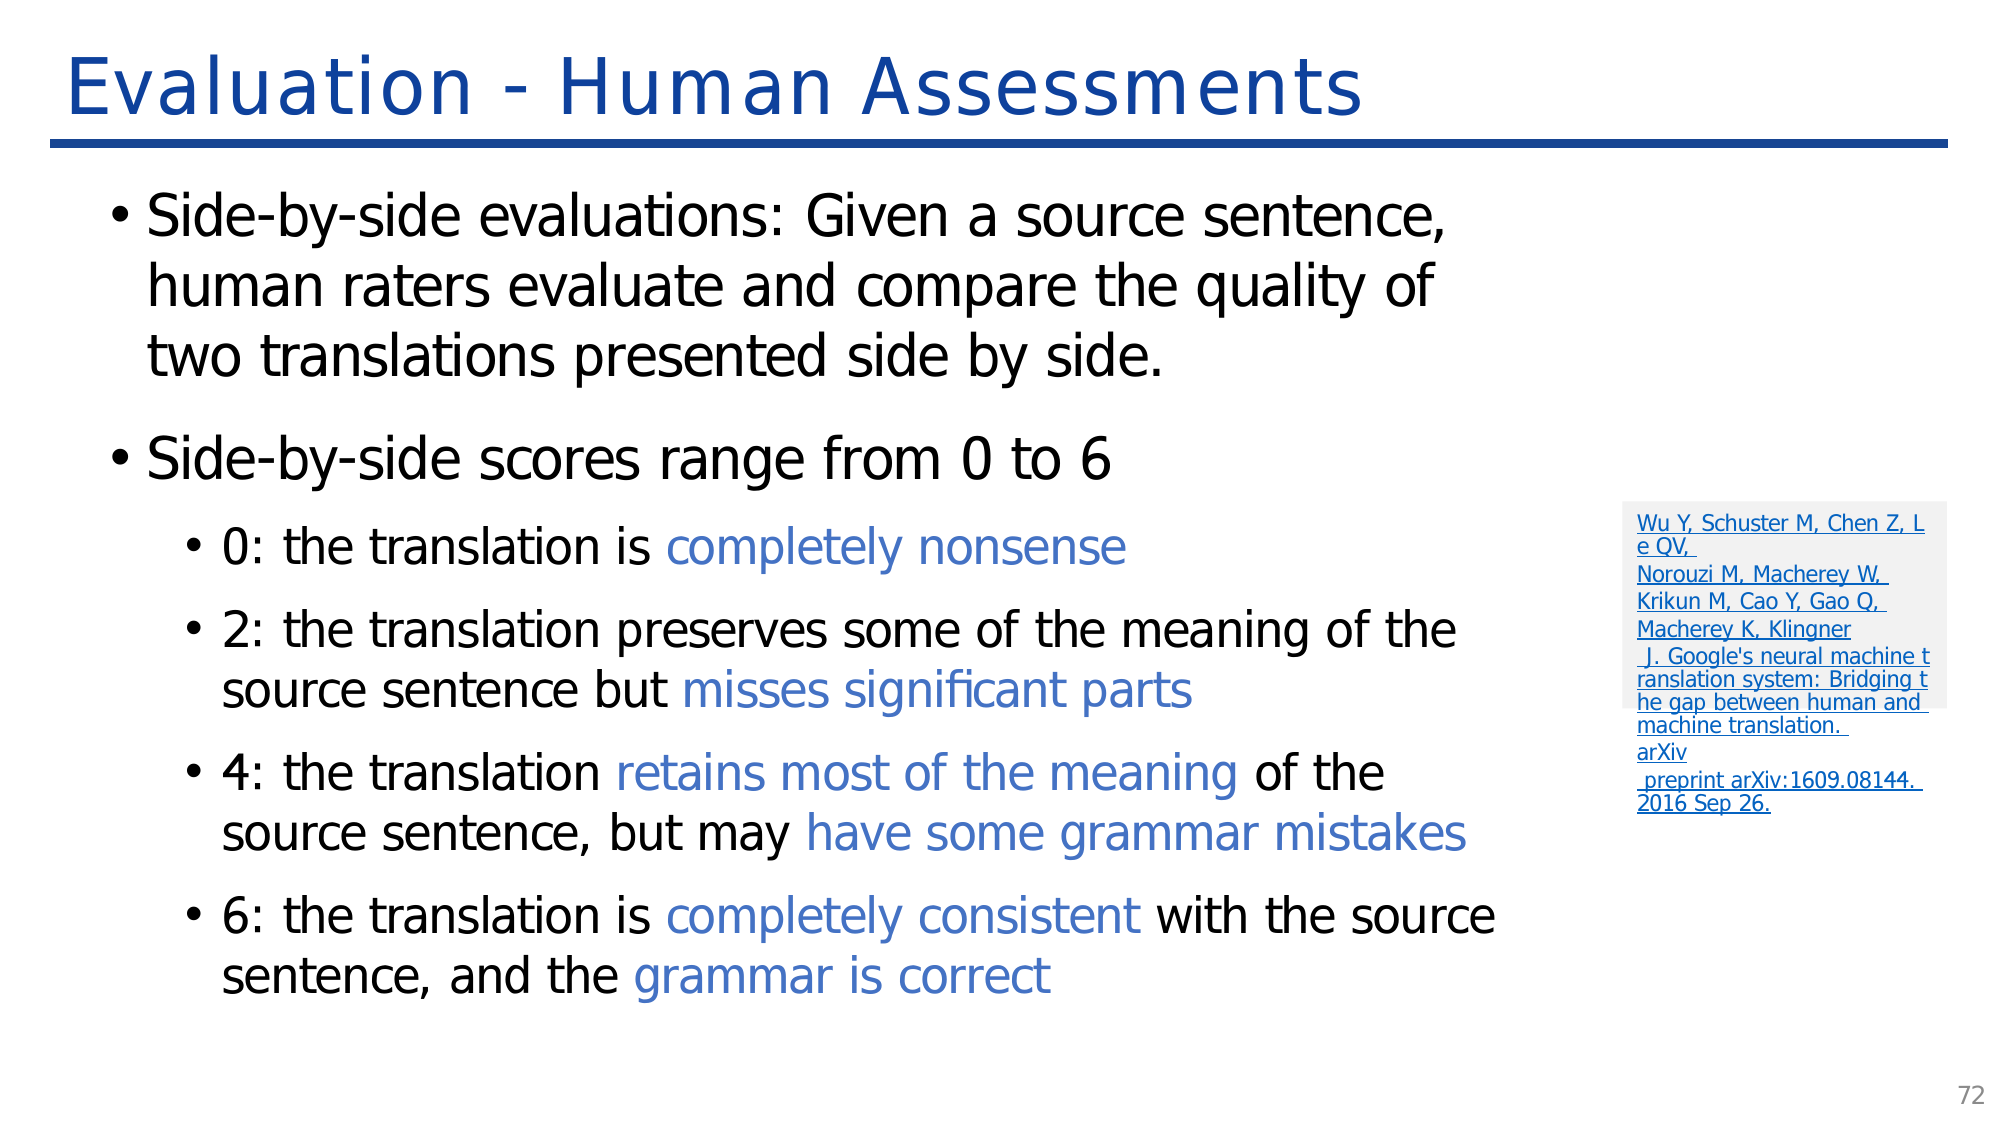

# Evaluation - Human Assessments
Side-by-side evaluations: Given a source sentence, human raters evaluate and compare the quality of two translations presented side by side.
Side-by-side scores range from 0 to 6
0: the translation is completely nonsense
2: the translation preserves some of the meaning of the source sentence but misses significant parts
4: the translation retains most of the meaning of the source sentence, but may have some grammar mistakes
6: the translation is completely consistent with the source sentence, and the grammar is correct
Wu Y, Schuster M, Chen Z, Le QV, Norouzi M, Macherey W, Krikun M, Cao Y, Gao Q, Macherey K, Klingner J. Google's neural machine translation system: Bridging the gap between human and machine translation. arXiv preprint arXiv:1609.08144. 2016 Sep 26.
72